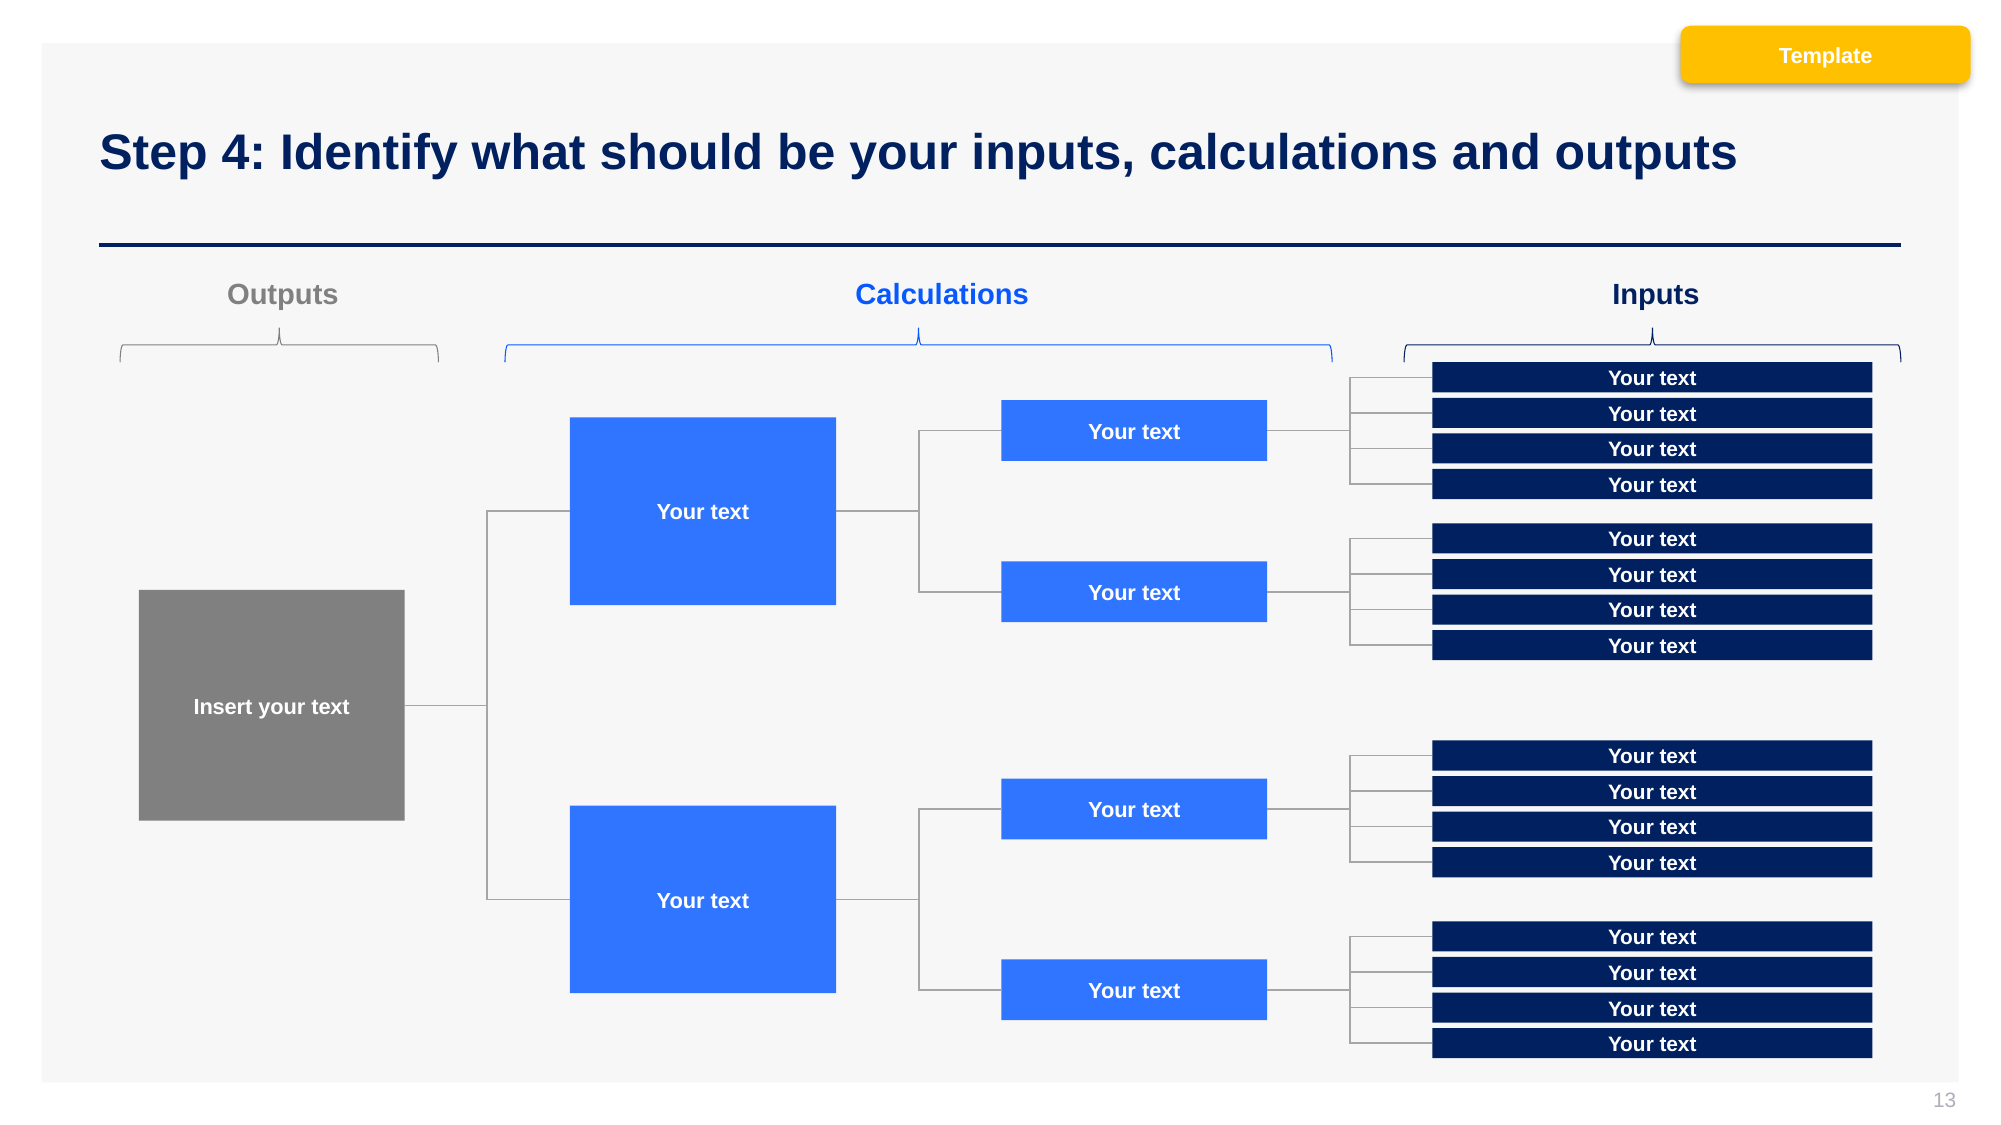

Template
# Step 4: Identify what should be your inputs, calculations and outputs

Calculations
Inputs
Outputs
Your text
Your text
Your text
Your text
Your text
Your text
Your text
Your text
Your text
Insert your text
Your text
Your text
Your text
Your text
Your text
Your text
Your text
Your text
Your text
Your text
Your text
Your text
Your text
13